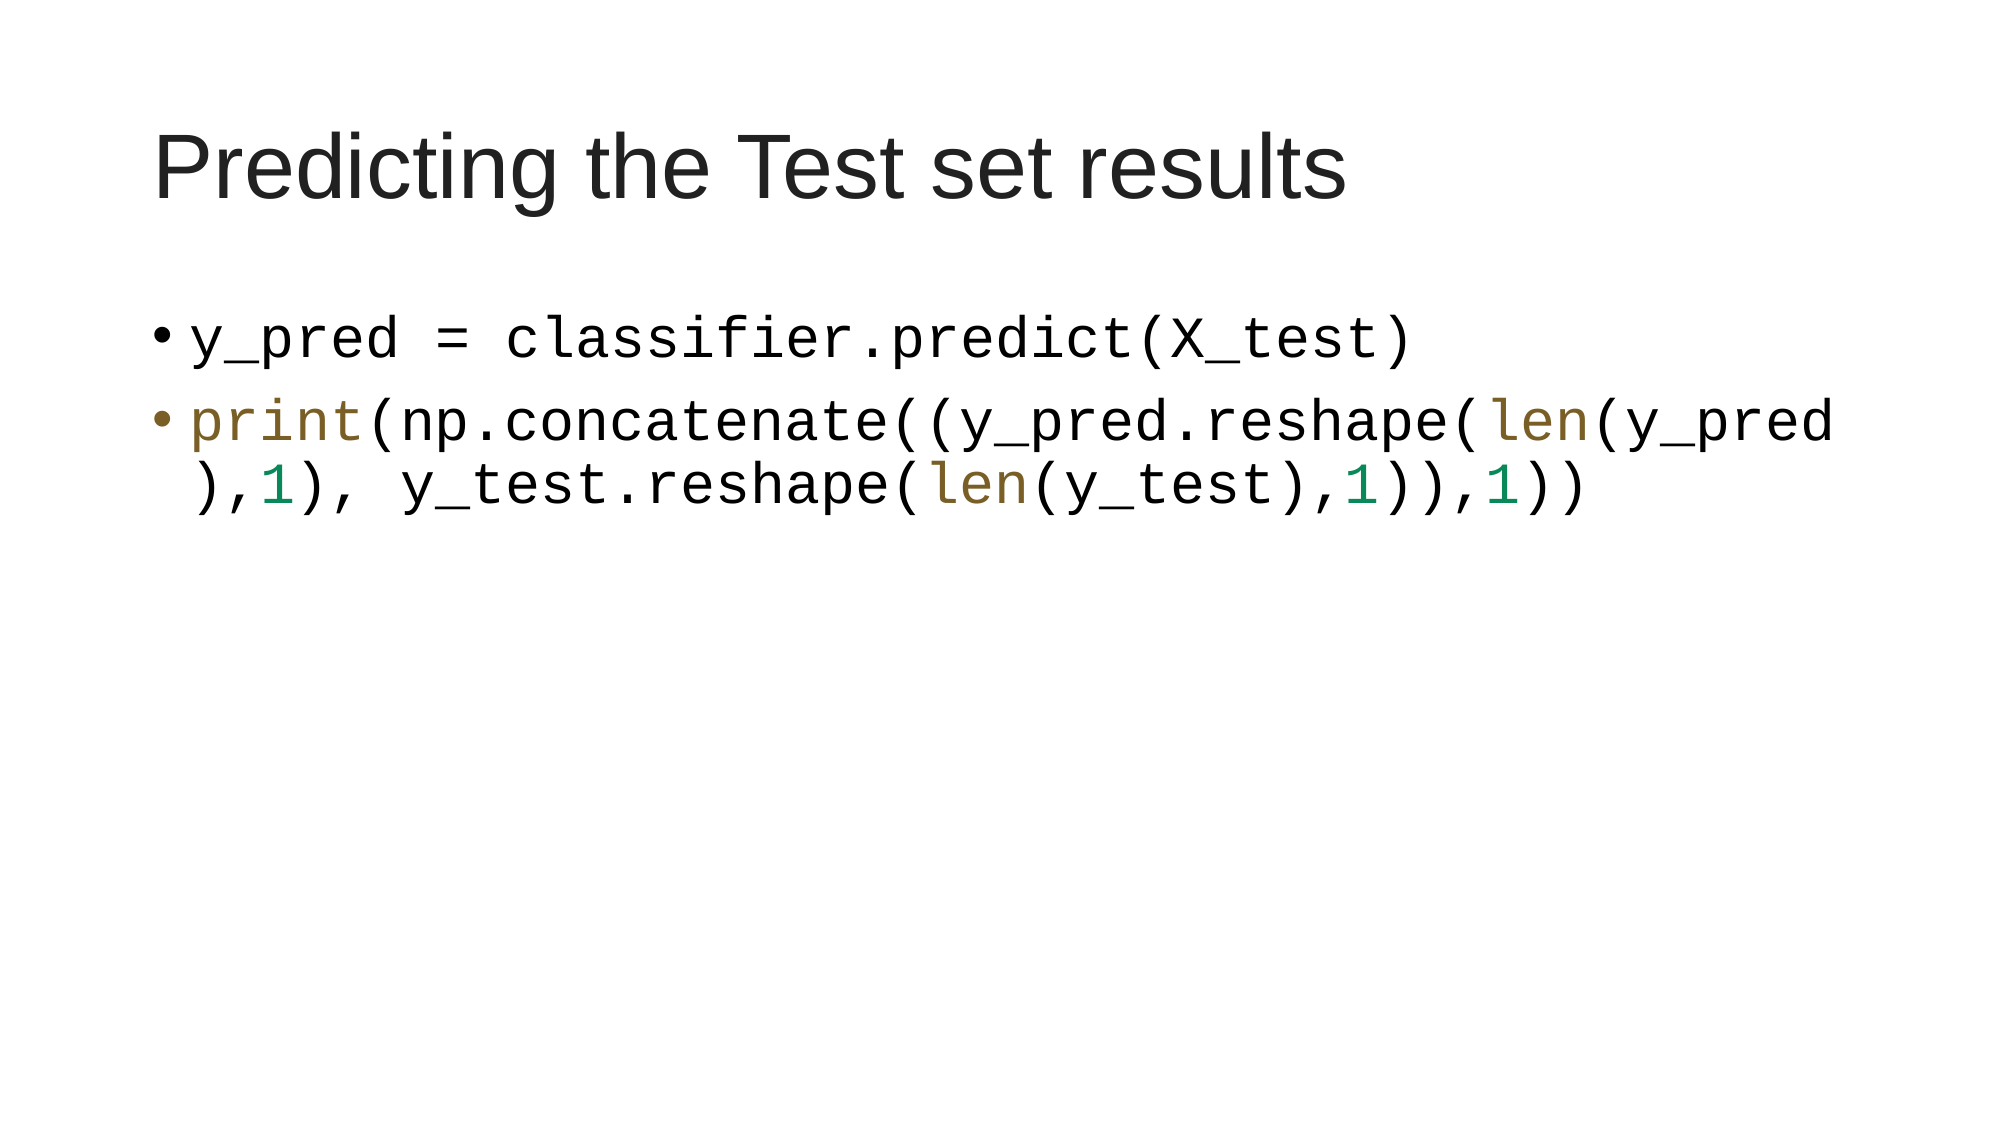

# Predicting the Test set results
y_pred = classifier.predict(X_test)
print(np.concatenate((y_pred.reshape(len(y_pred),1), y_test.reshape(len(y_test),1)),1))